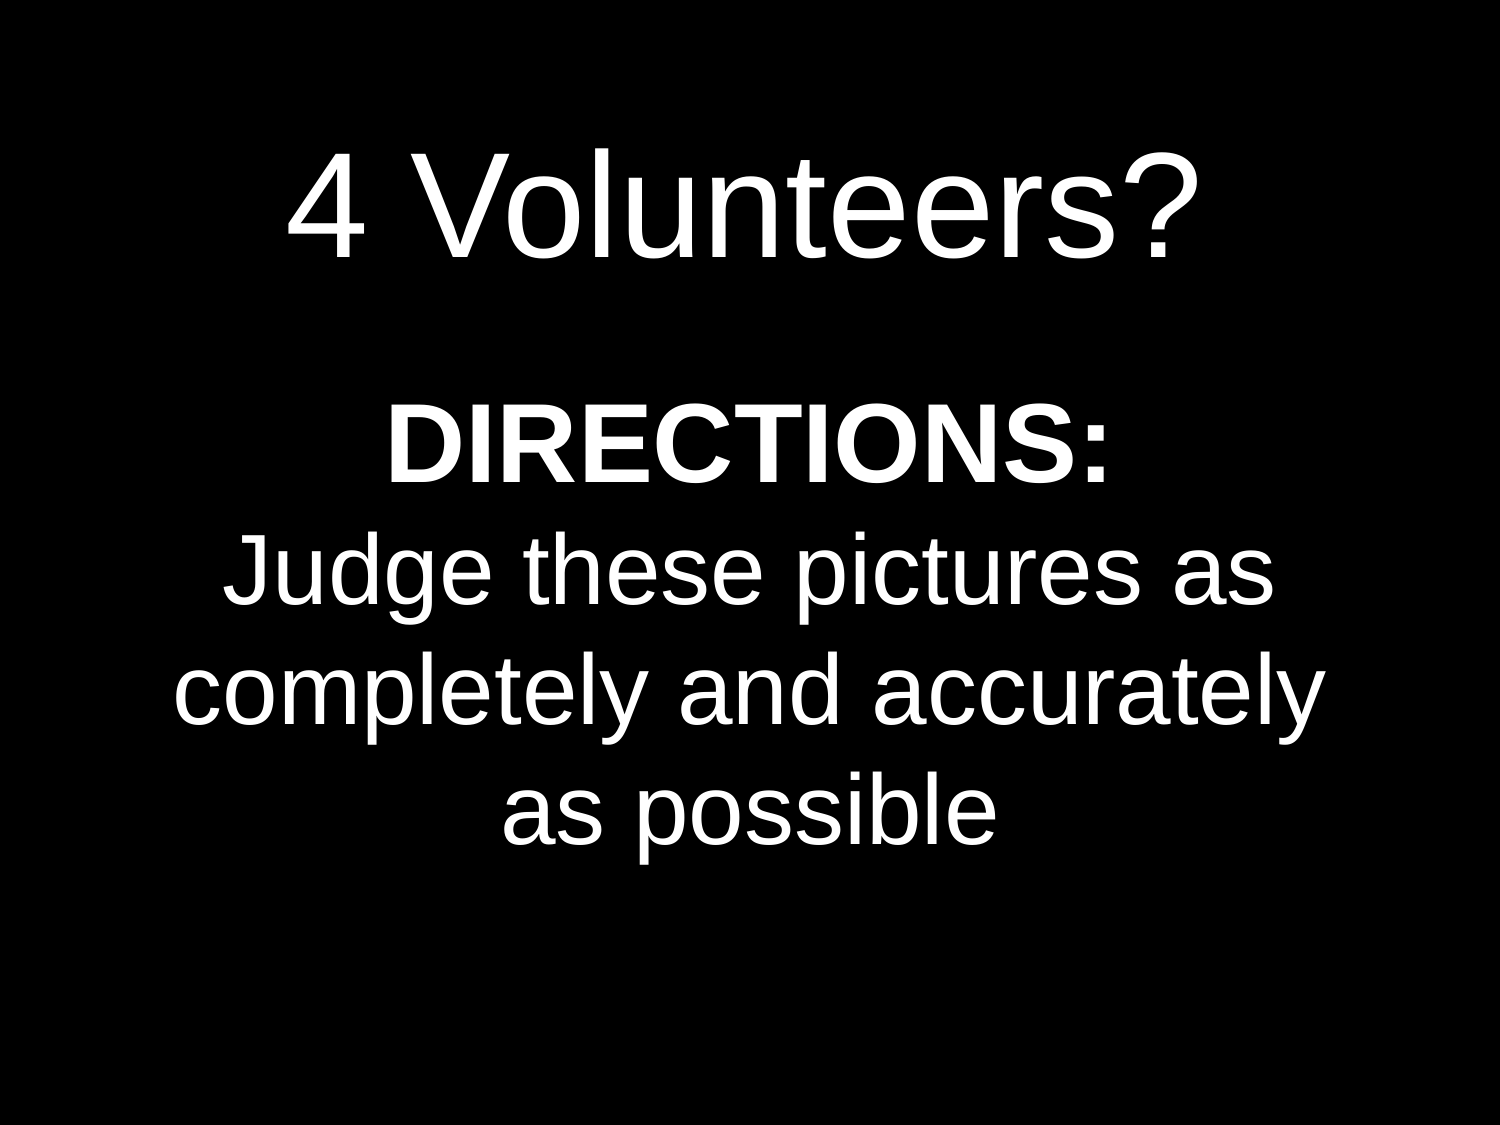

4 Volunteers?
DIRECTIONS:
Judge these pictures as completely and accurately as possible